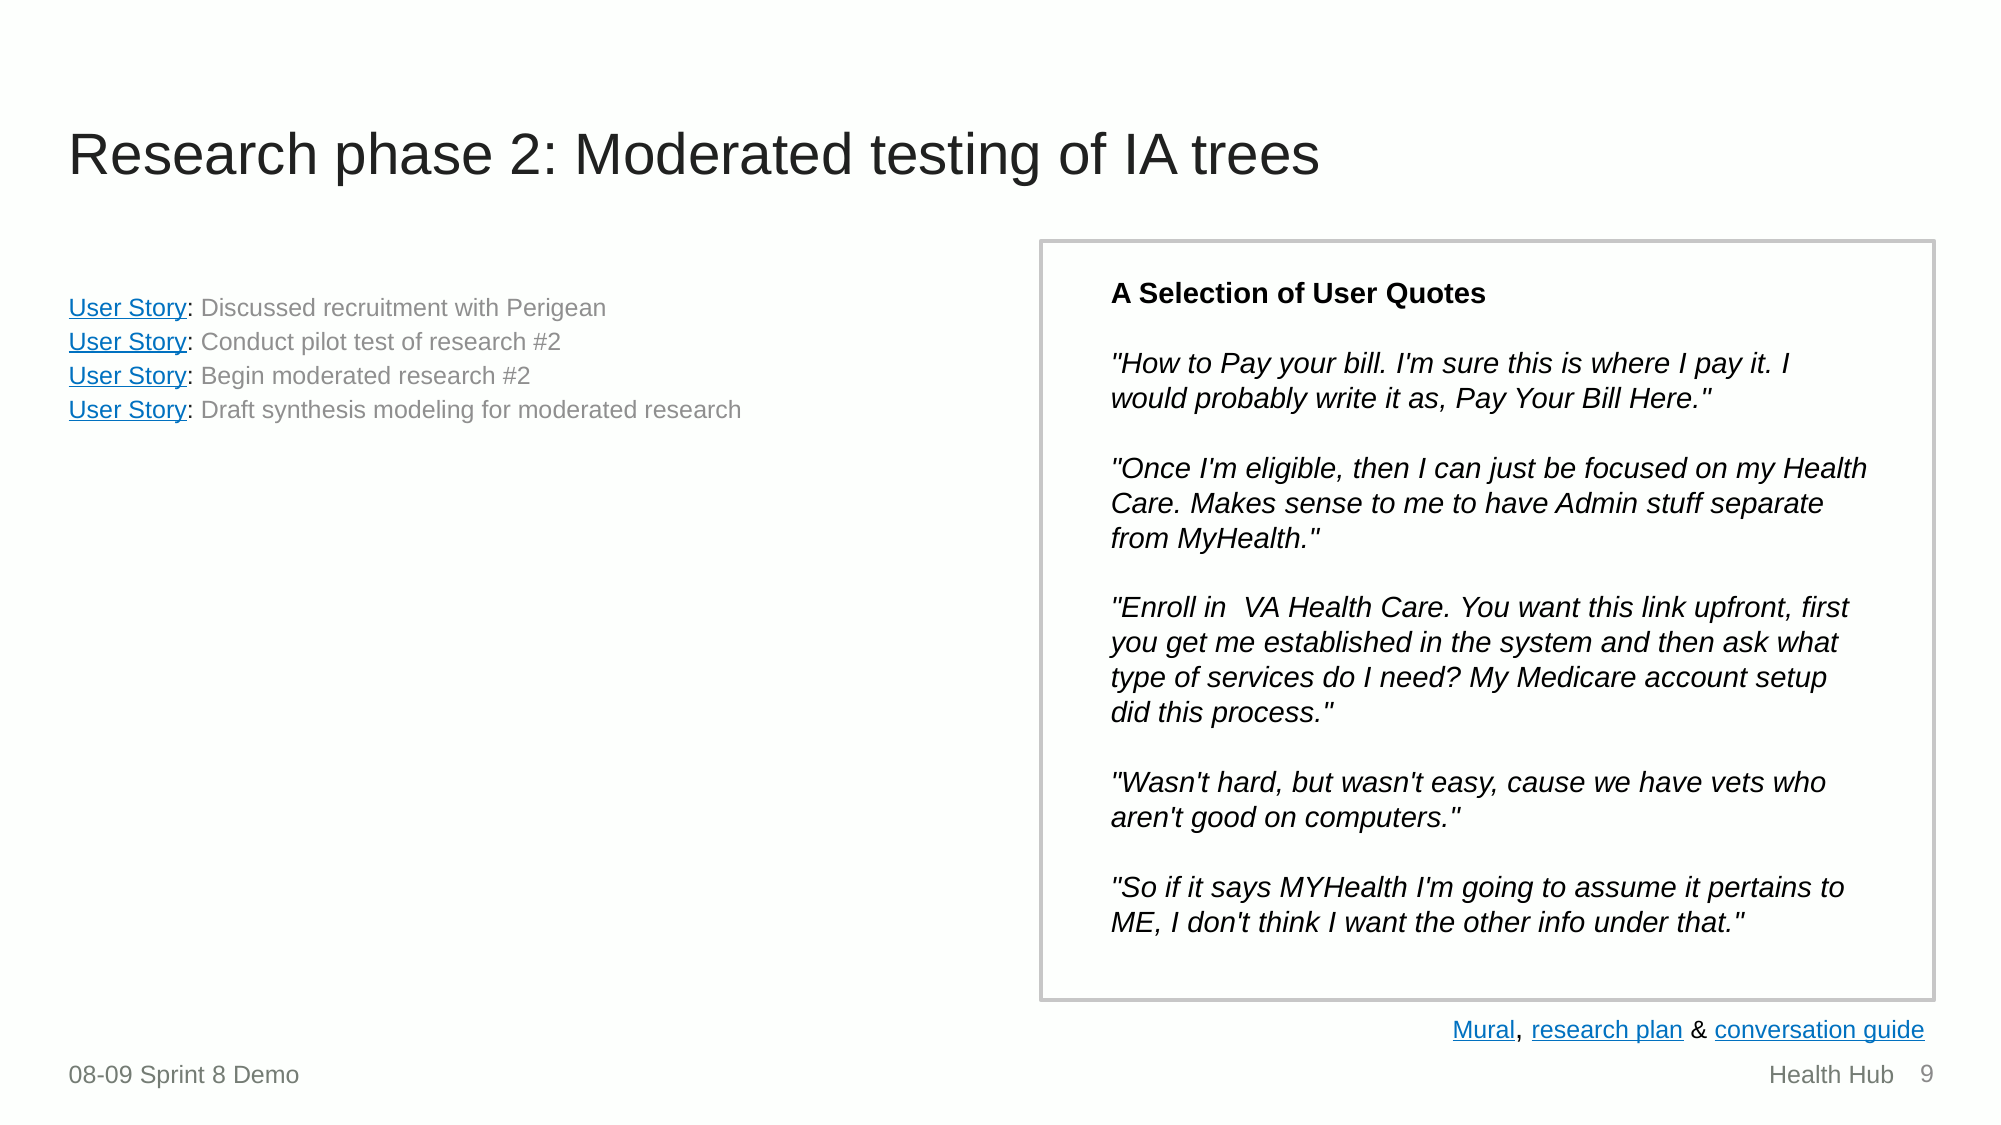

Research phase 2: Moderated testing of IA trees

A Selection of User Quotes

"How to Pay your bill. I'm sure this is where I pay it. I would probably write it as, Pay Your Bill Here."

"Once I'm eligible, then I can just be focused on my Health Care. Makes sense to me to have Admin stuff separate from MyHealth."

"Enroll in  VA Health Care. You want this link upfront, first you get me established in the system and then ask what type of services do I need? My Medicare account setup did this process."

"Wasn't hard, but wasn't easy, cause we have vets who aren't good on computers."

"So if it says MYHealth I'm going to assume it pertains to ME, I don't think I want the other info under that."

User Story: Discussed recruitment with Perigean
User Story: Conduct pilot test of research #2
User Story: Begin moderated research #2
User Story: Draft synthesis modeling for moderated research
Mural, research plan & conversation guide
9
08-09 Sprint 8 Demo
Health Hub